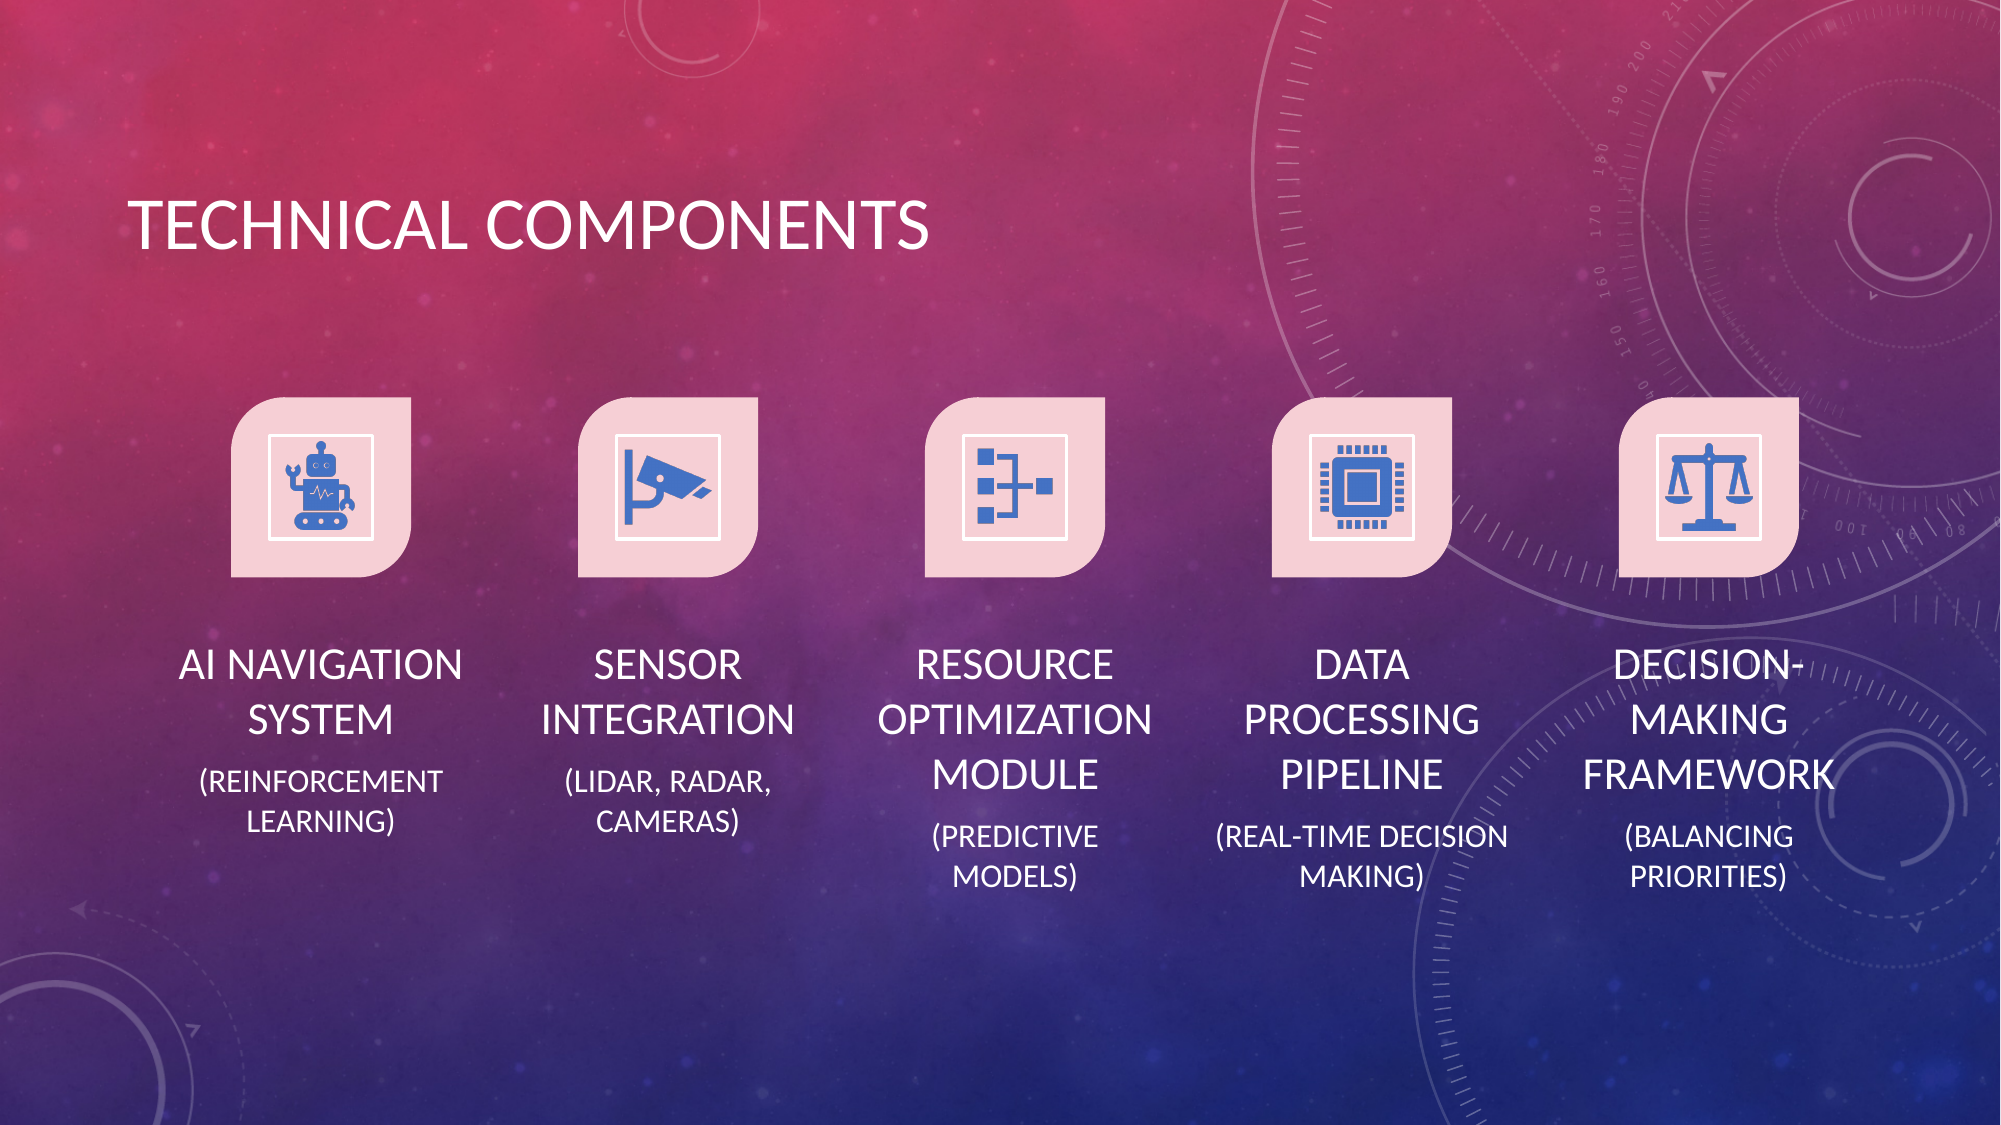

# Technical Components
AI Navigation SysteM
(Reinforcement Learning)
Sensor Integration
(Lidar, Radar, Cameras)
Resource Optimization Module
(Predictive Models)
Data Processing Pipeline
(Real-time Decision Making)
Decision-Making Framework
(Balancing Priorities)